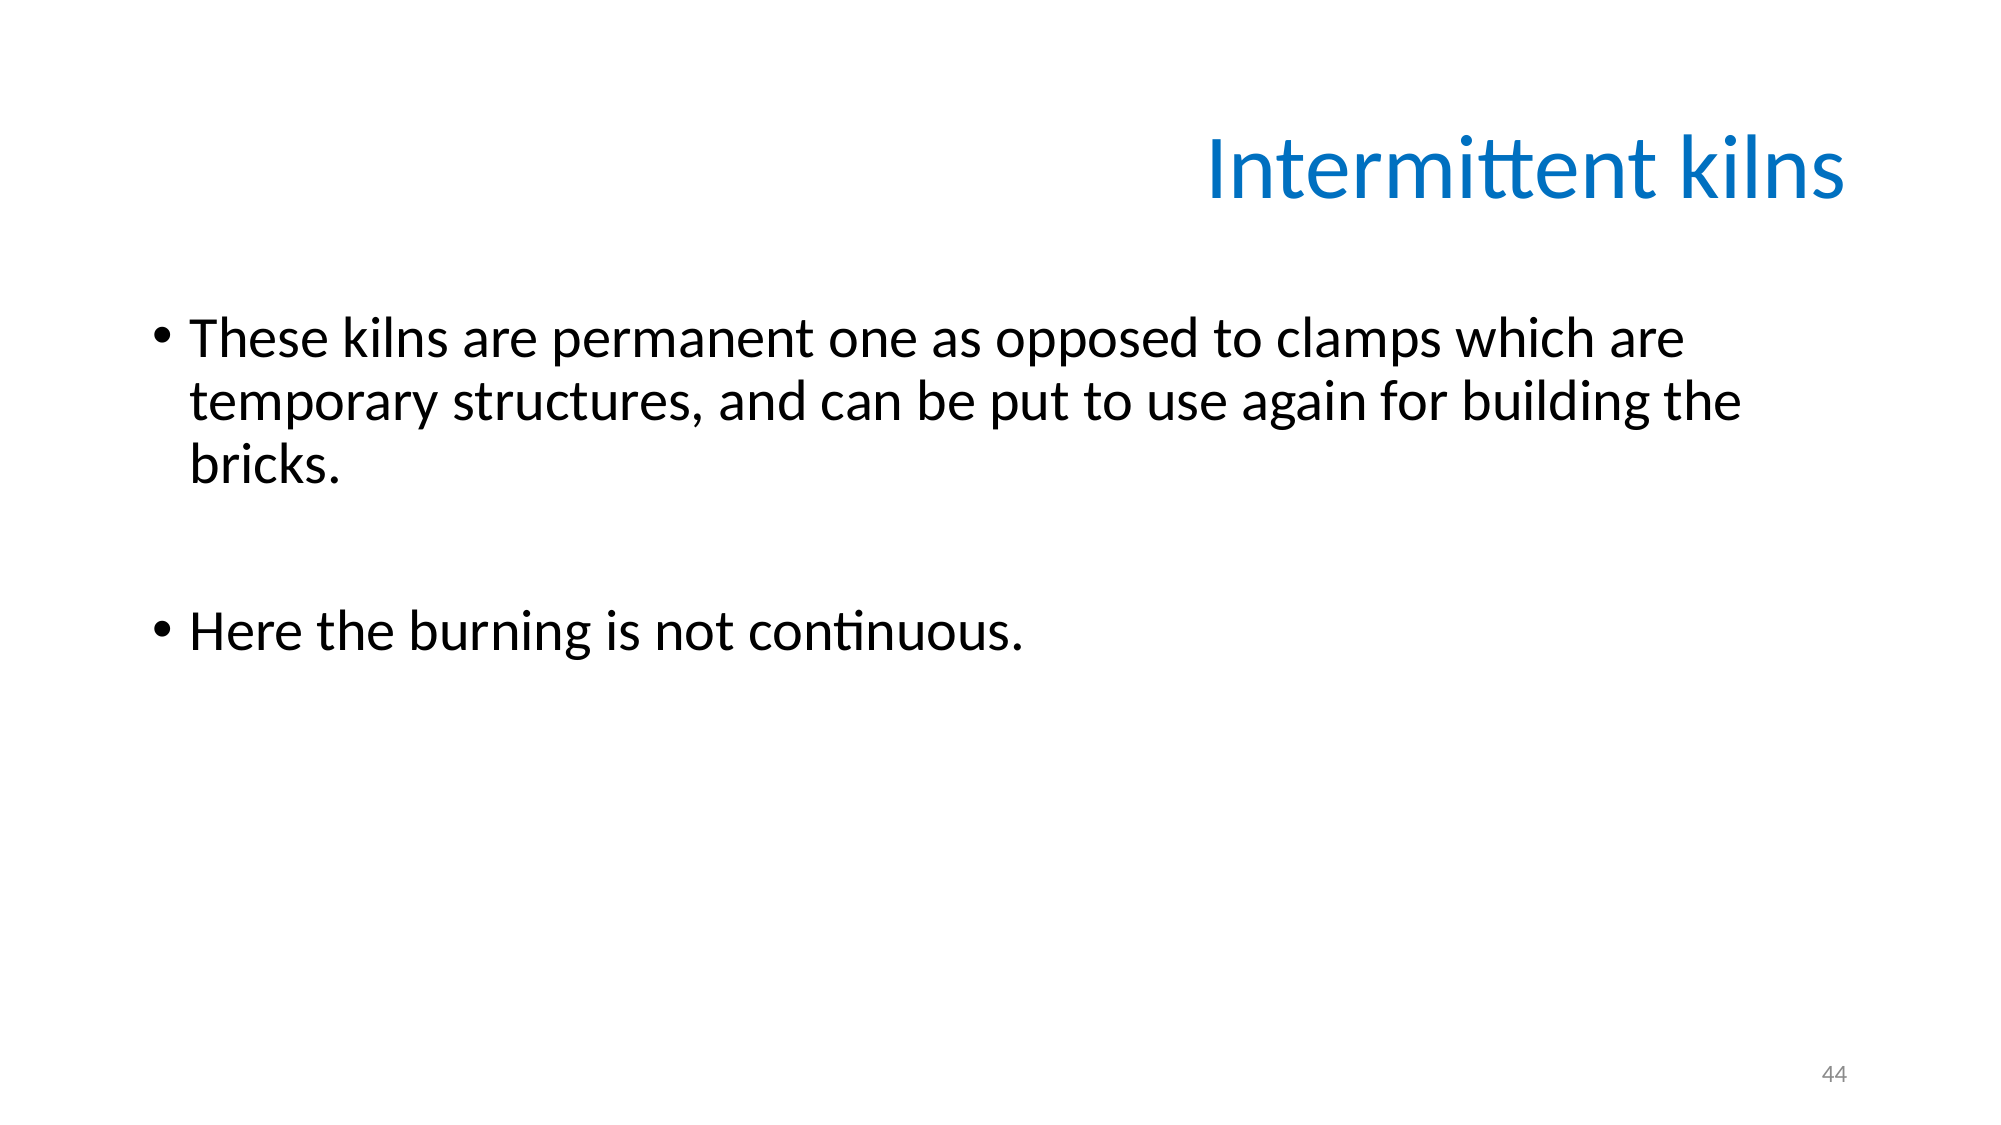

# Intermittent kilns
These kilns are permanent one as opposed to clamps which are temporary structures, and can be put to use again for building the bricks.

Here the burning is not continuous.
44